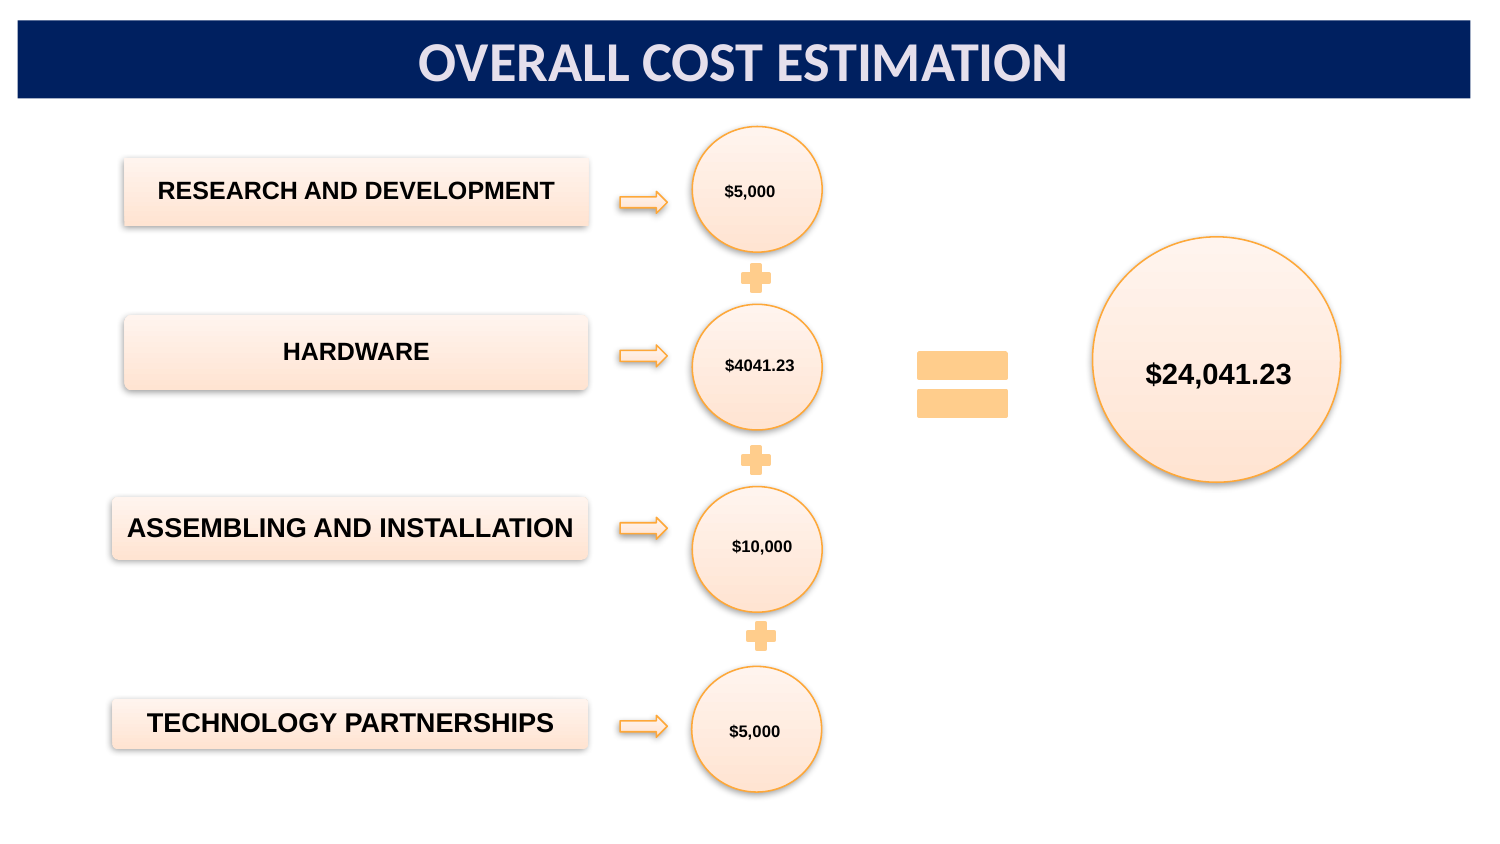

OVERALL COST ESTIMATION

RESEARCH AND DEVELOPMENT
$5,000

HARDWARE

$4041.23
$24,041.23

ASSEMBLING AND INSTALLATION

$10,000

TECHNOLOGY PARTNERSHIPS
$5,000